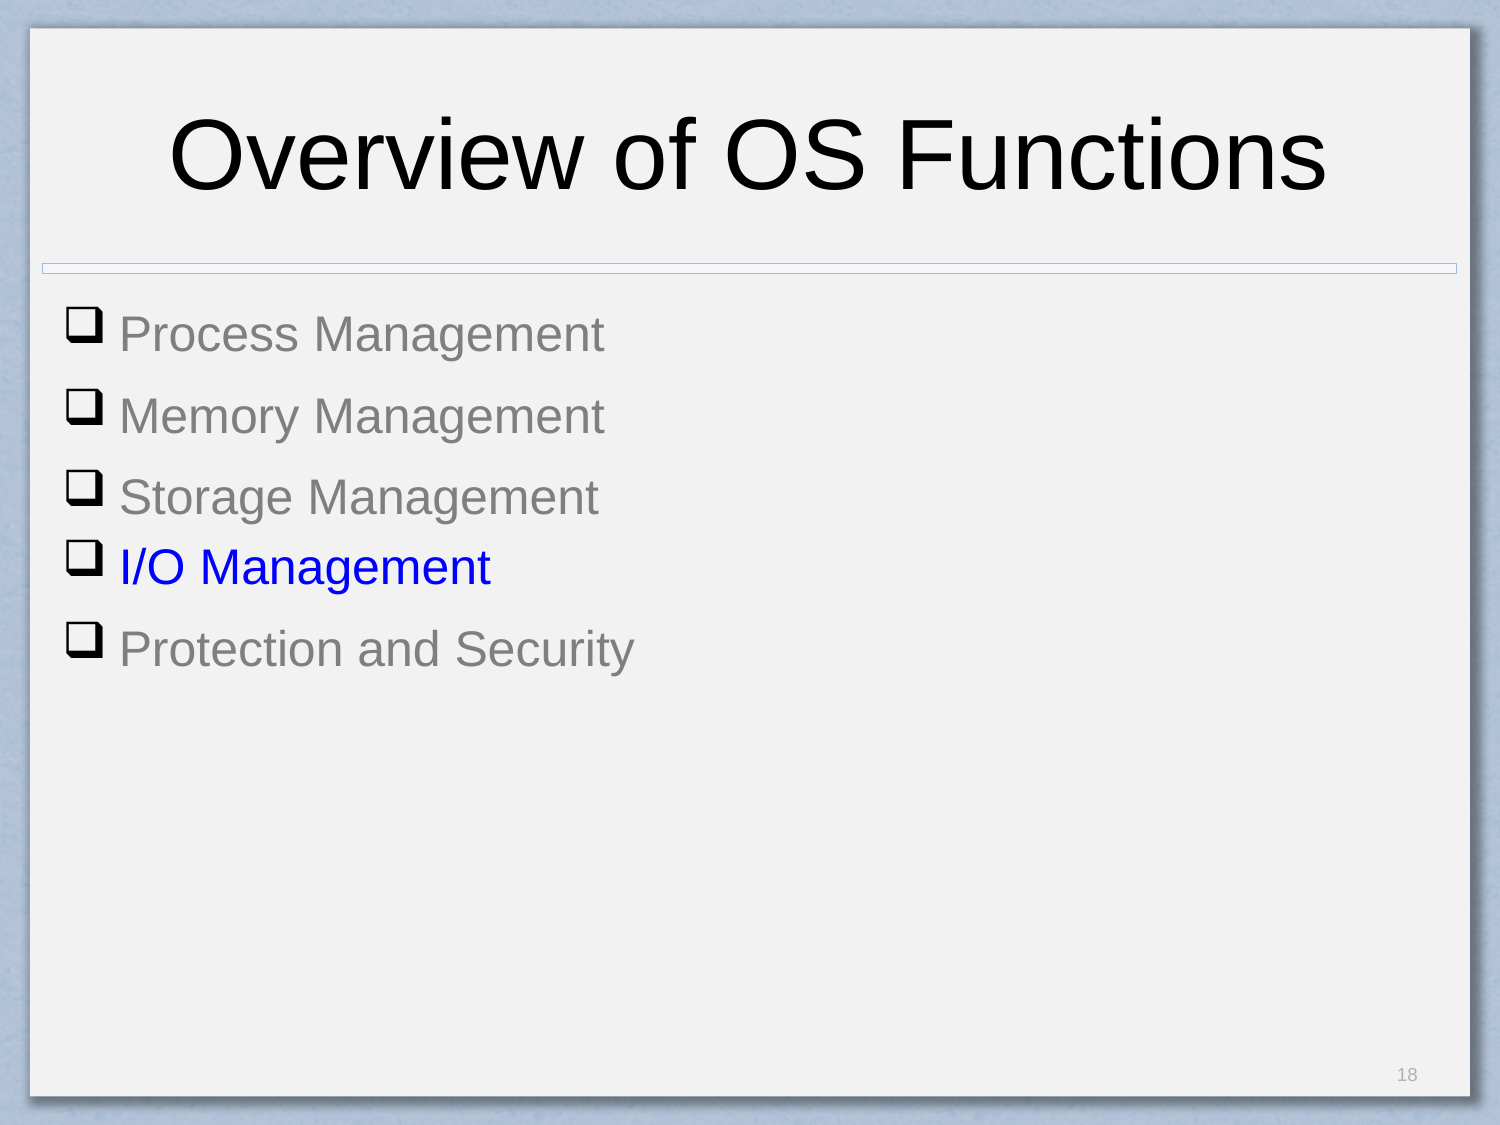

# Overview of OS Functions
Process Management

Memory Management

Storage Management
I/O Management

Protection and Security
18